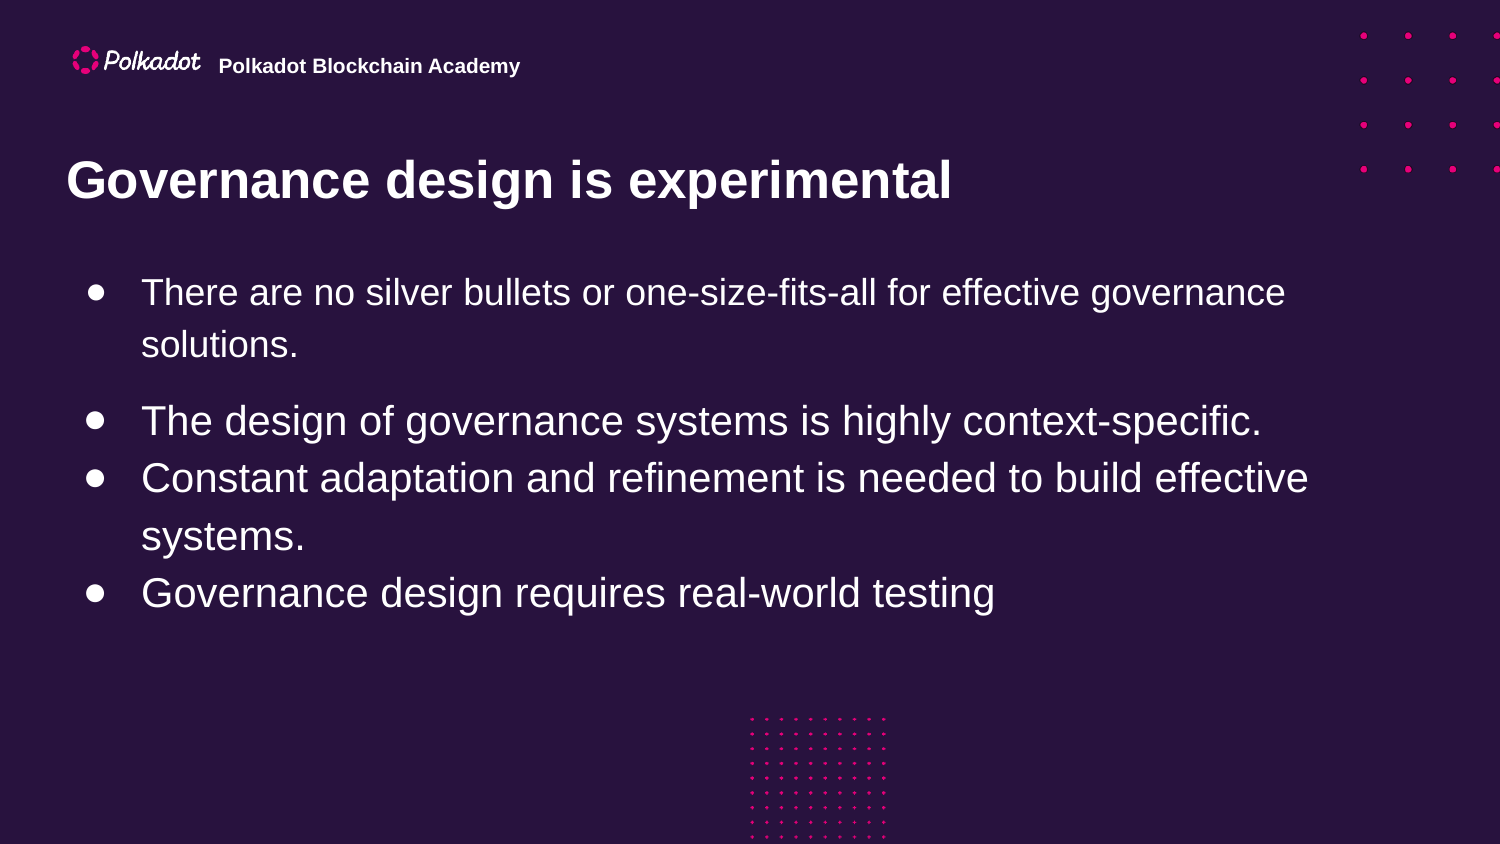

# Governance design is experimental
There are no silver bullets or one-size-fits-all for effective governance solutions.
The design of governance systems is highly context-specific.
Constant adaptation and refinement is needed to build effective systems.
Governance design requires real-world testing